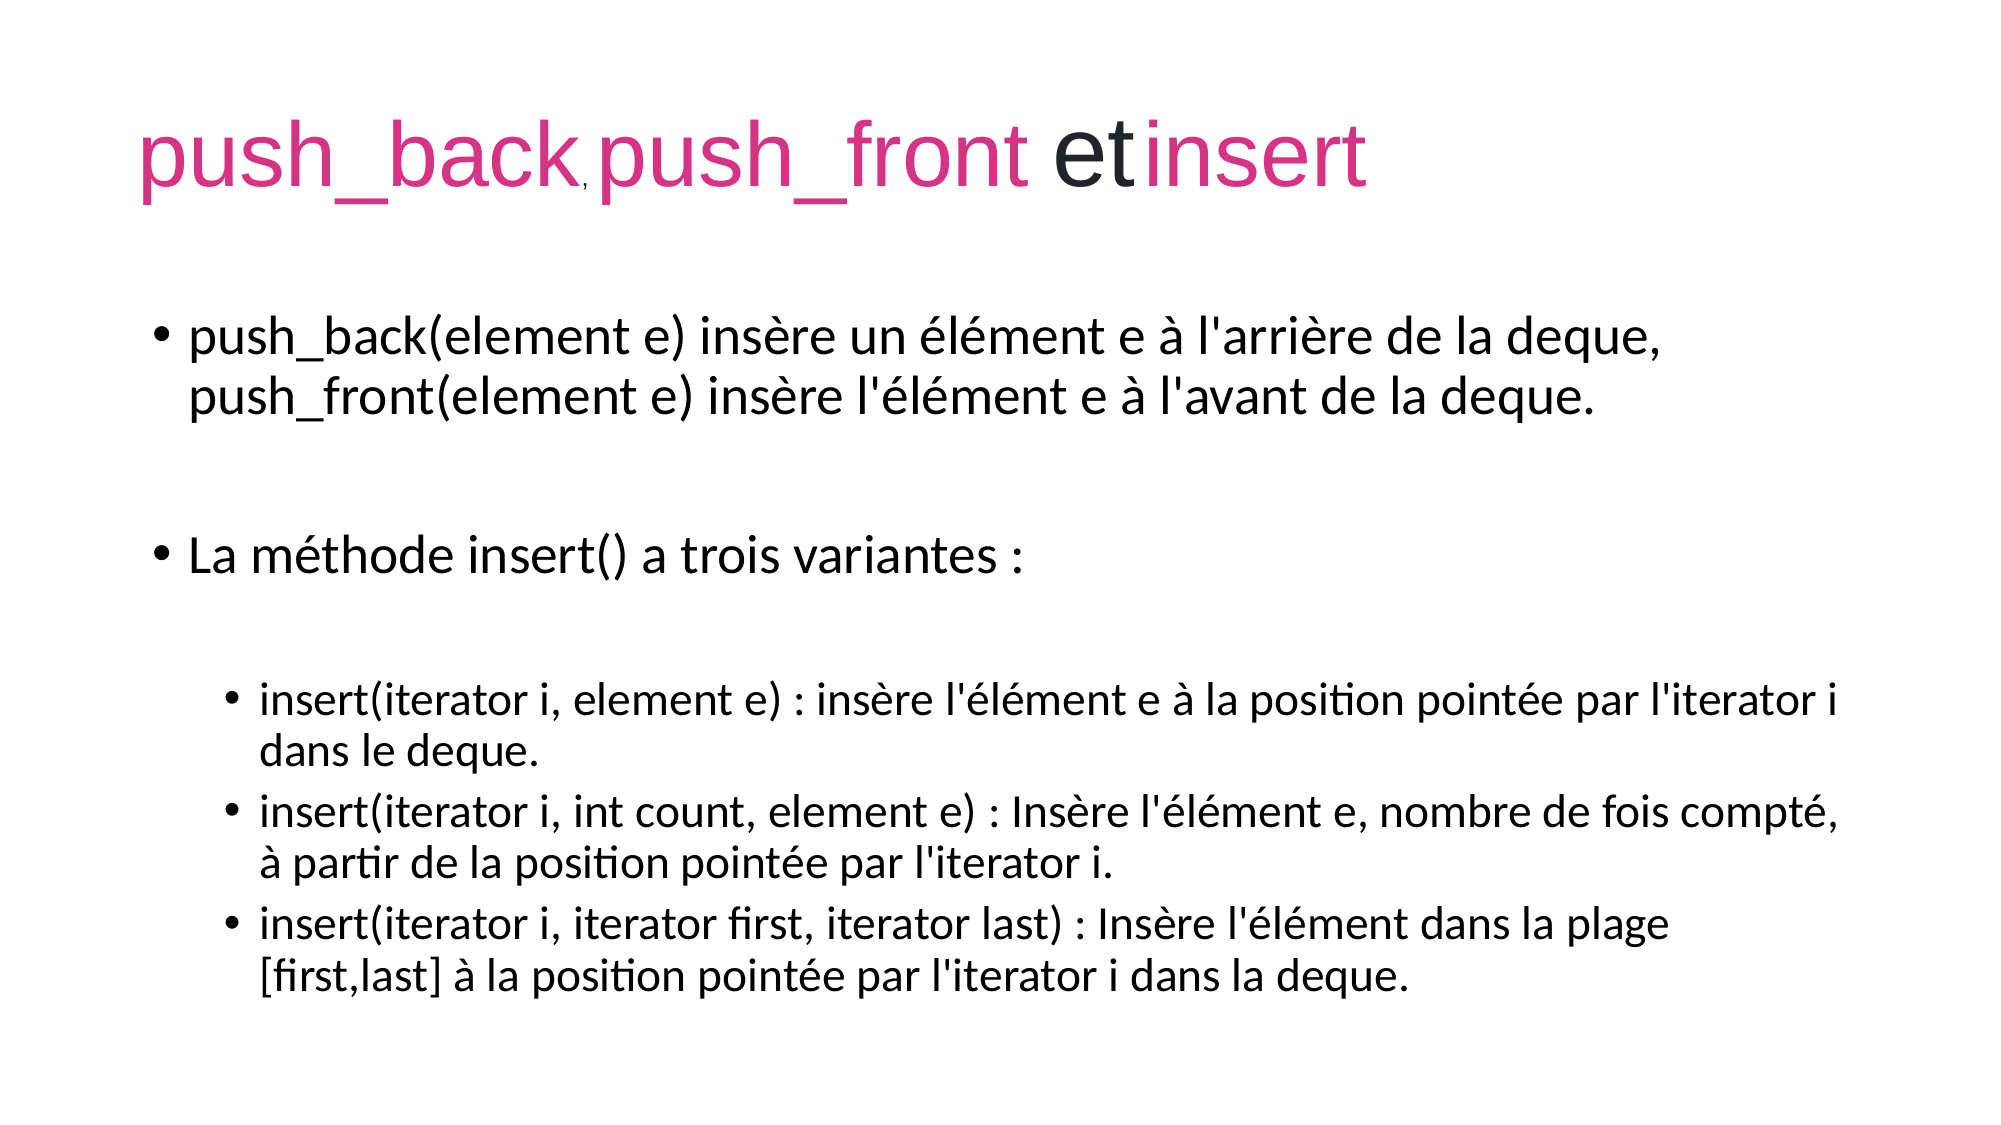

# push_back, push_front   et insert

push_back(element e) insère un élément e à l'arrière de la deque, push_front(element e) insère l'élément e à l'avant de la deque.

La méthode insert() a trois variantes :

insert(iterator i, element e) : insère l'élément e à la position pointée par l'iterator i dans le deque.
insert(iterator i, int count, element e) : Insère l'élément e, nombre de fois compté, à partir de la position pointée par l'iterator i.
insert(iterator i, iterator first, iterator last) : Insère l'élément dans la plage [first,last] à la position pointée par l'iterator i dans la deque.